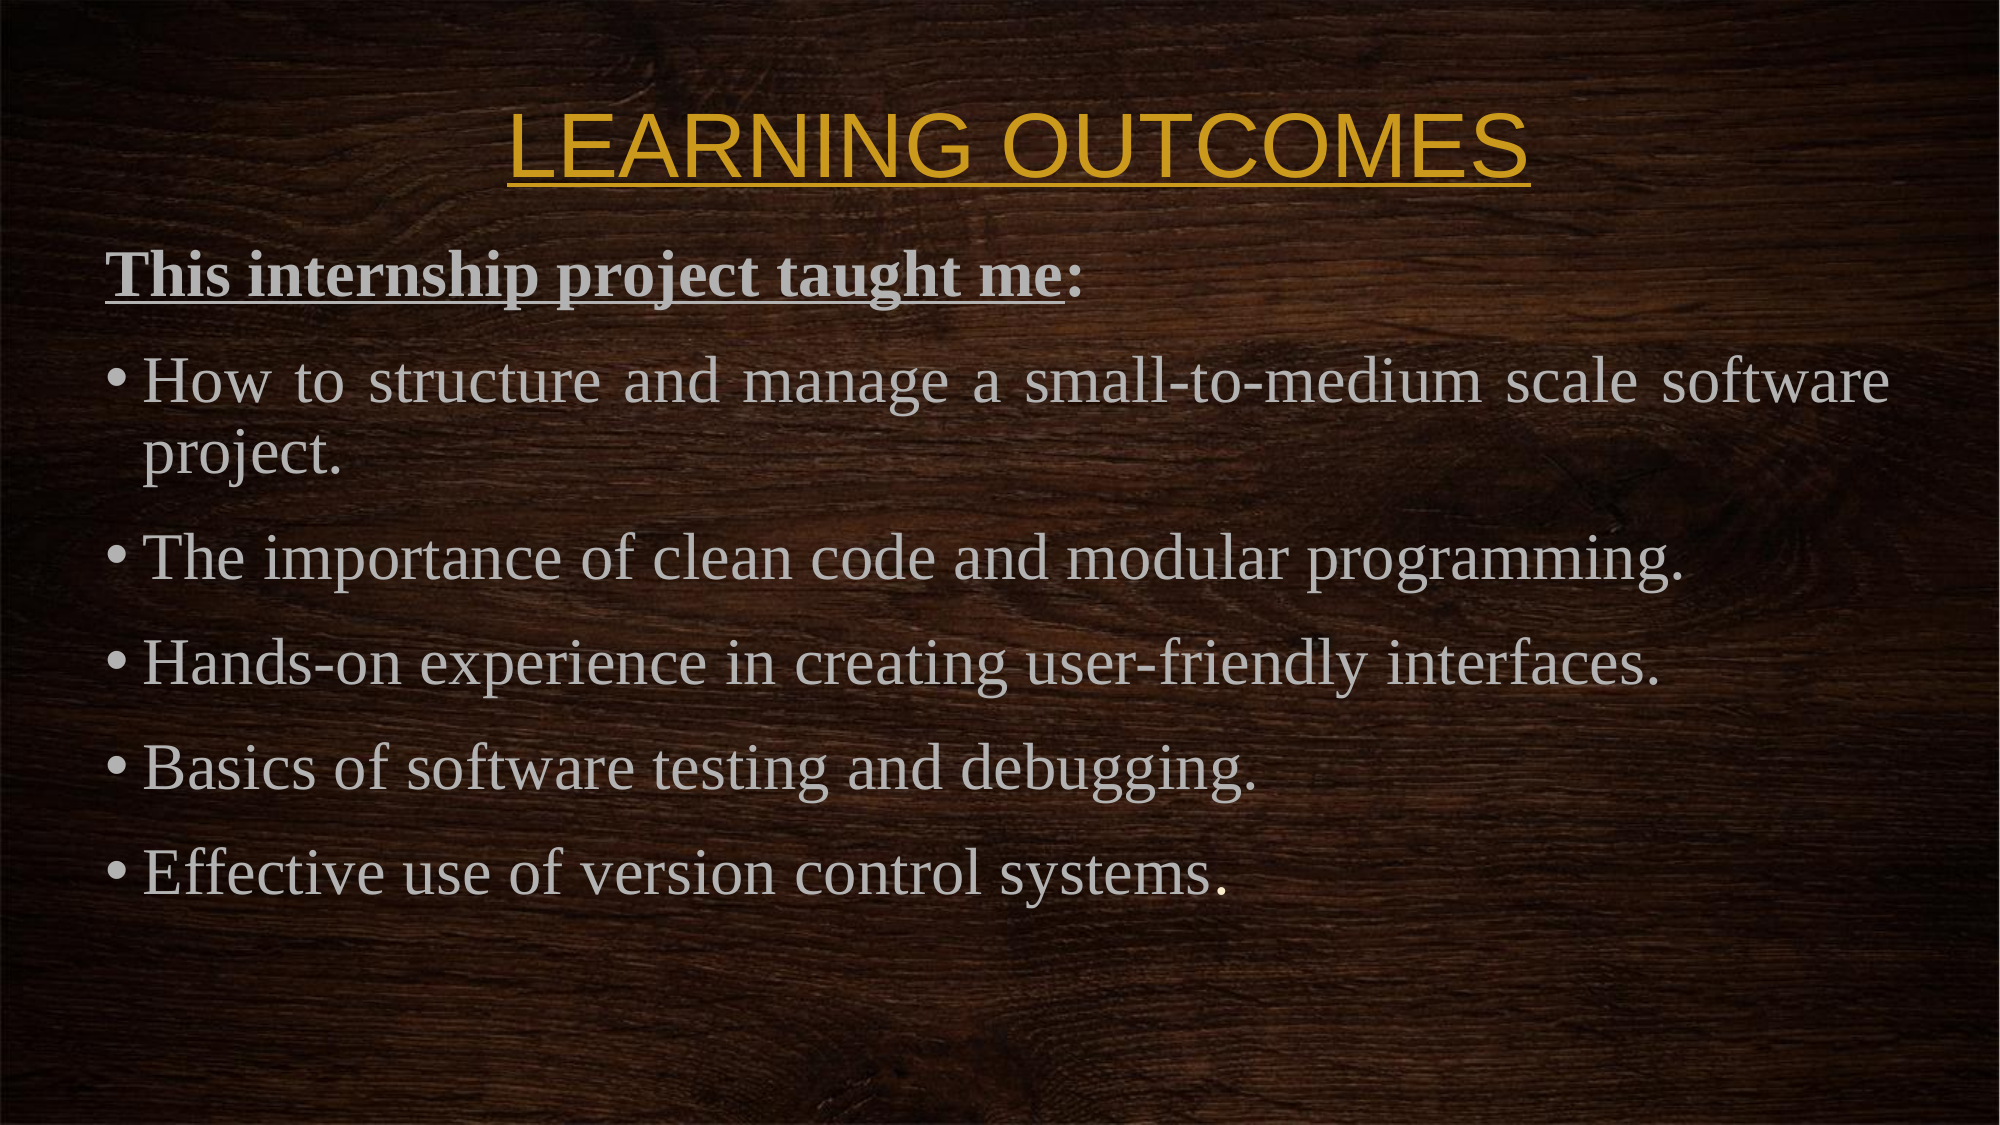

# LEARNING OUTCOMES
This internship project taught me:
How to structure and manage a small-to-medium scale software project.
The importance of clean code and modular programming.
Hands-on experience in creating user-friendly interfaces.
Basics of software testing and debugging.
Effective use of version control systems.